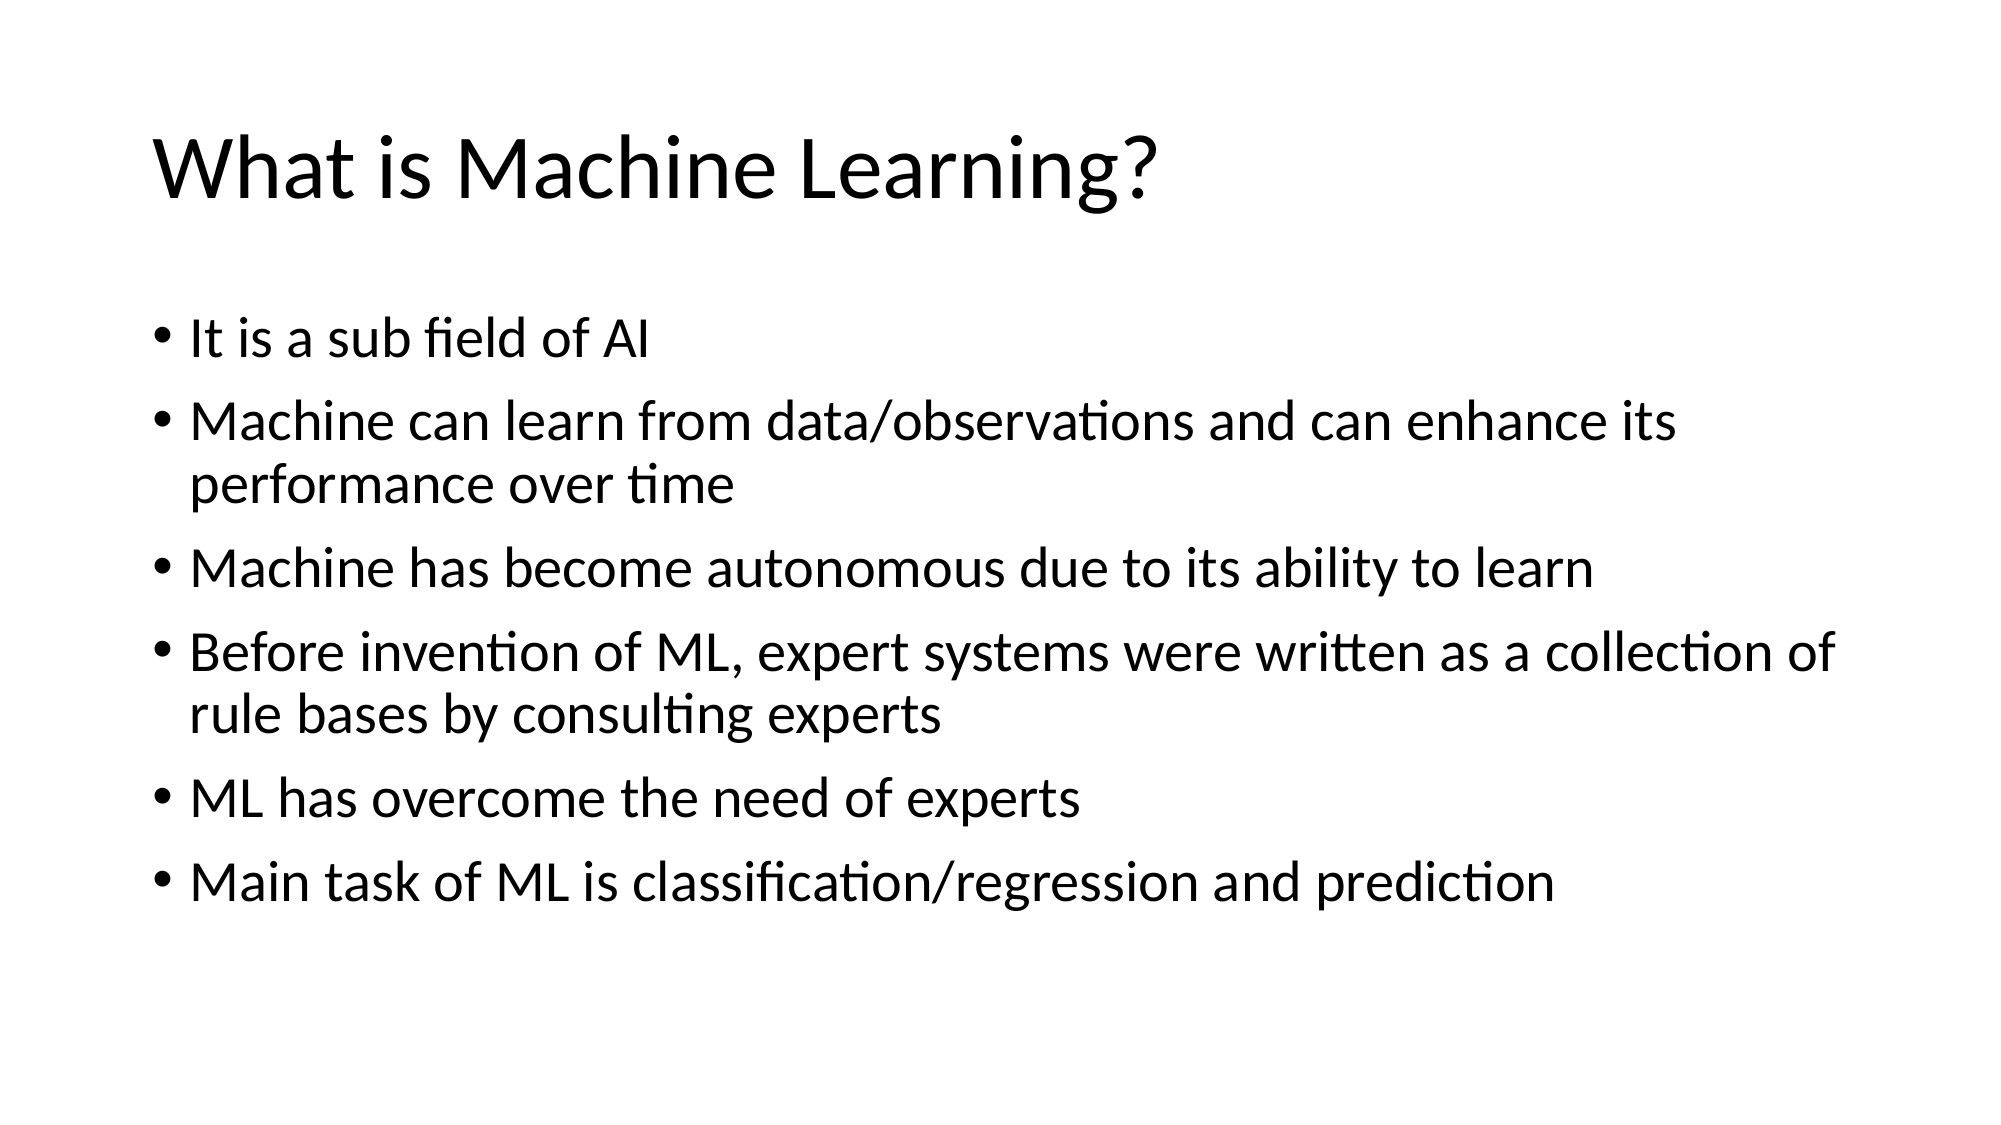

# What is Machine Learning?
It is a sub field of AI
Machine can learn from data/observations and can enhance its performance over time
Machine has become autonomous due to its ability to learn
Before invention of ML, expert systems were written as a collection of rule bases by consulting experts
ML has overcome the need of experts
Main task of ML is classification/regression and prediction